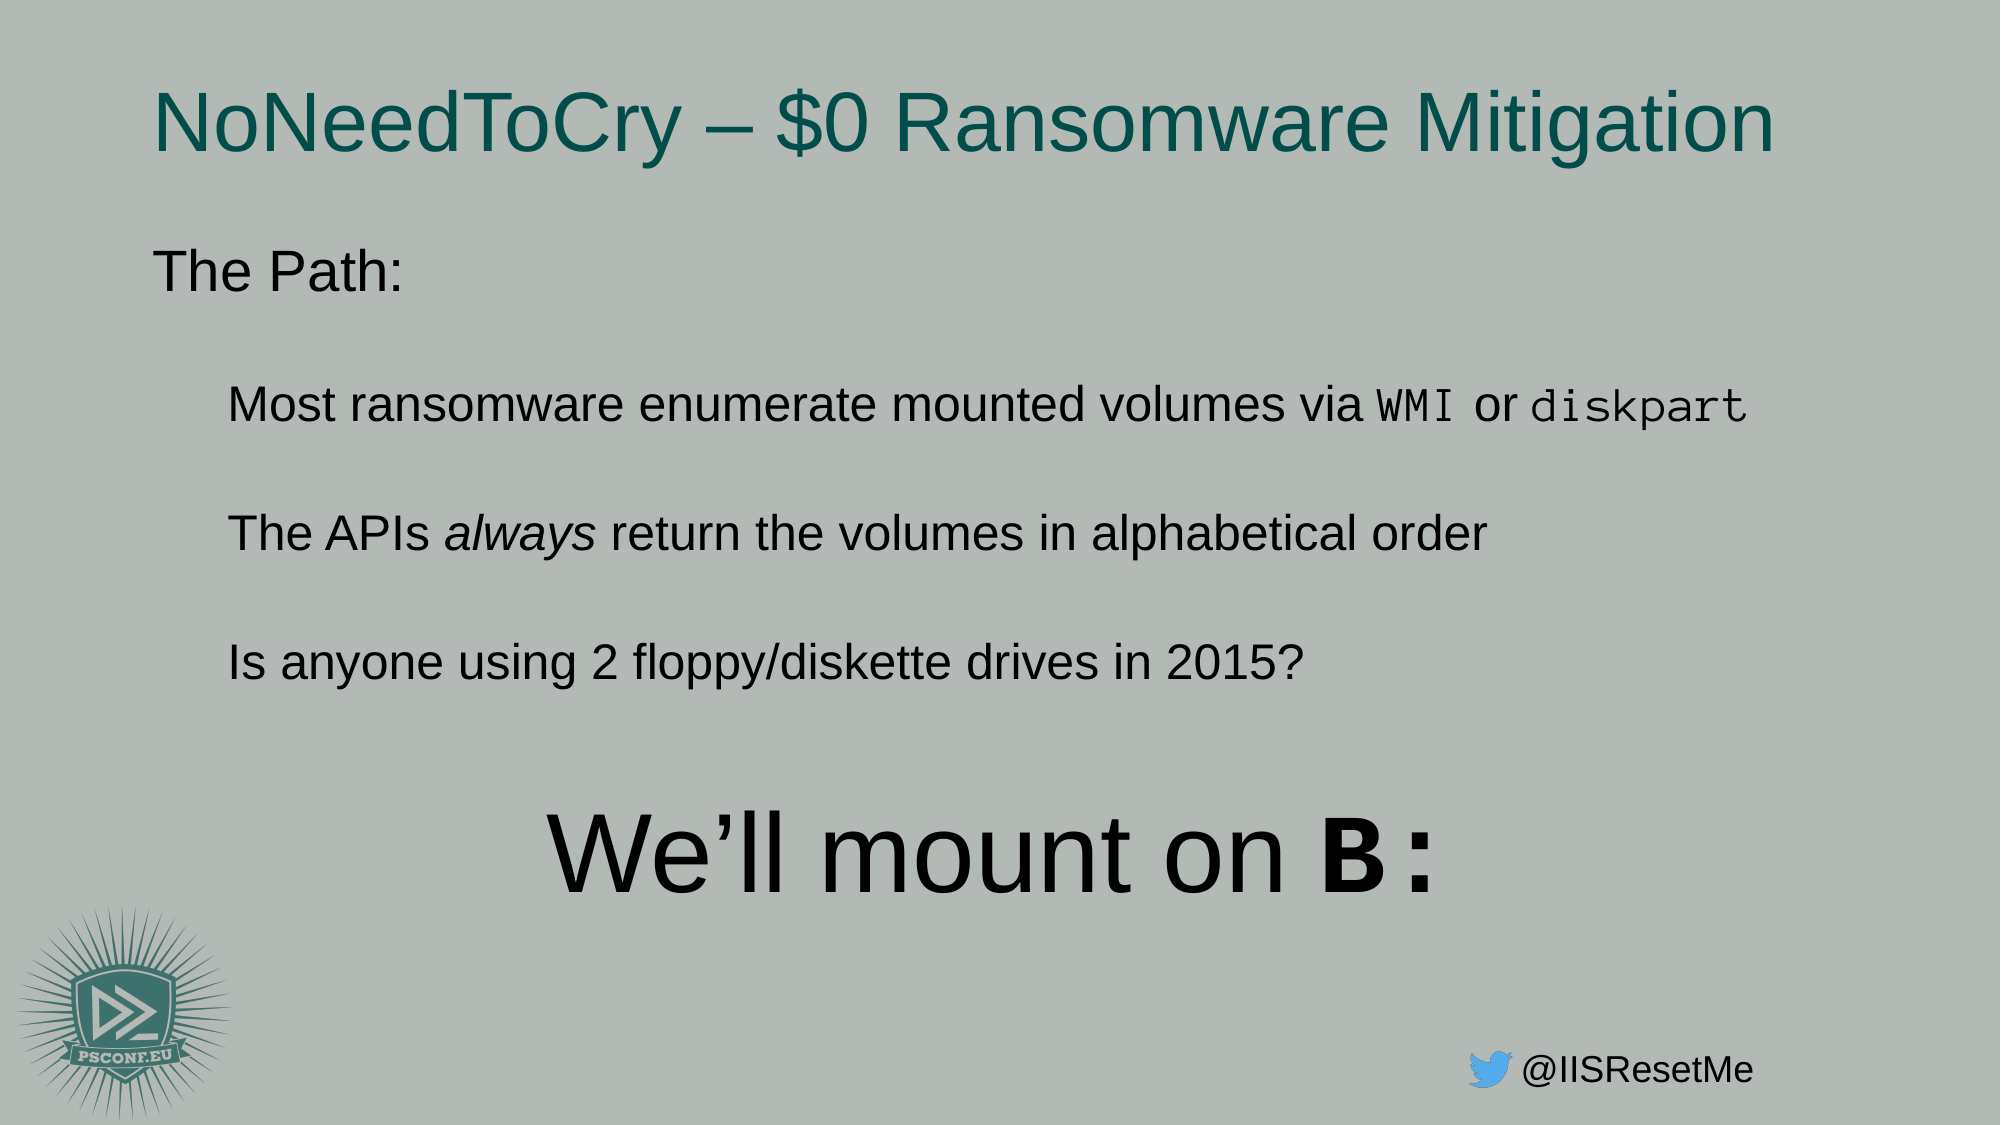

# NoNeedToCry – $0 Ransomware Mitigation
The Path:

Most ransomware enumerate mounted volumes via WMI or diskpart

The APIs always return the volumes in alphabetical order

Is anyone using 2 floppy/diskette drives in 2015?

We’ll mount on B:

@IISResetMe